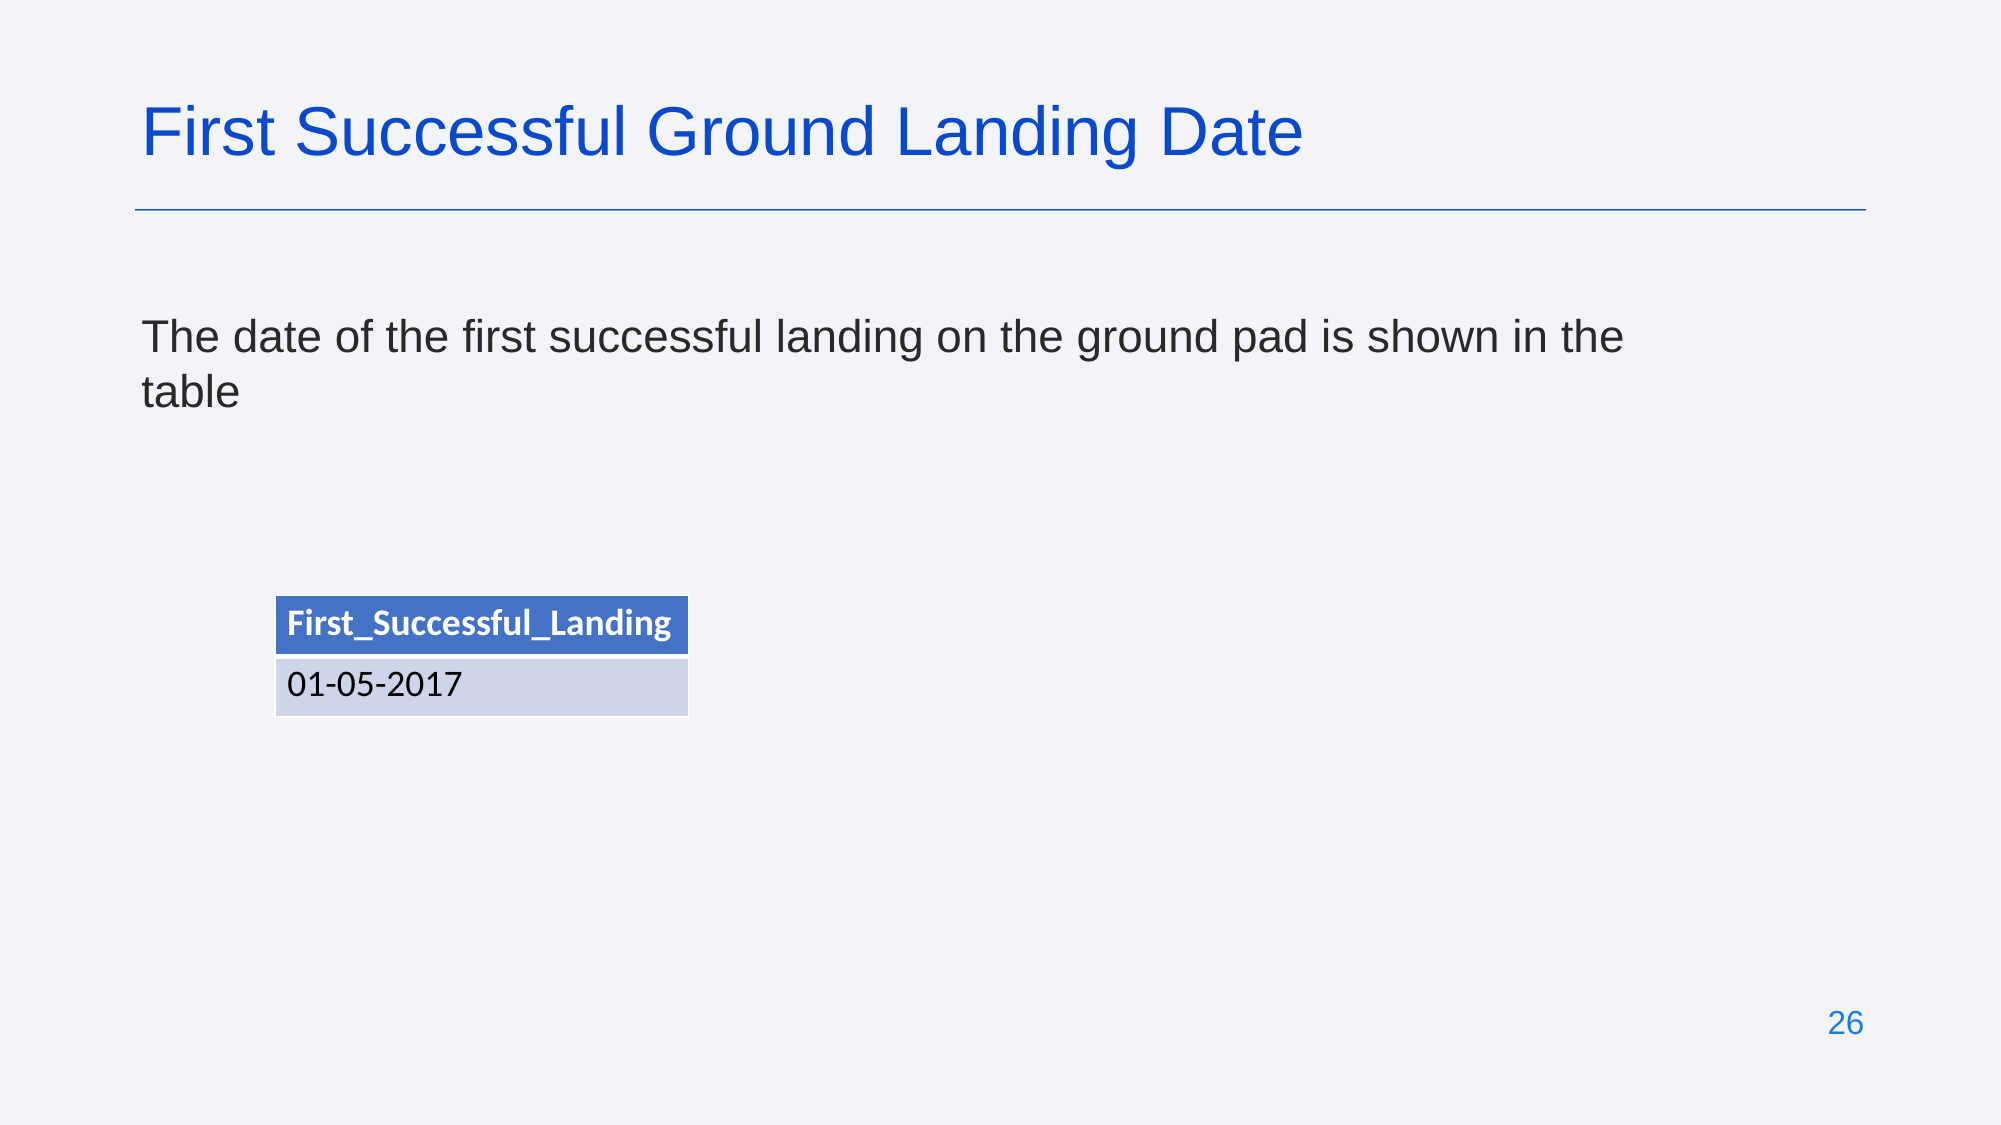

First Successful Ground Landing Date
The date of the first successful landing on the ground pad is shown in the table
| First\_Successful\_Landing |
| --- |
| 01-05-2017 |
26